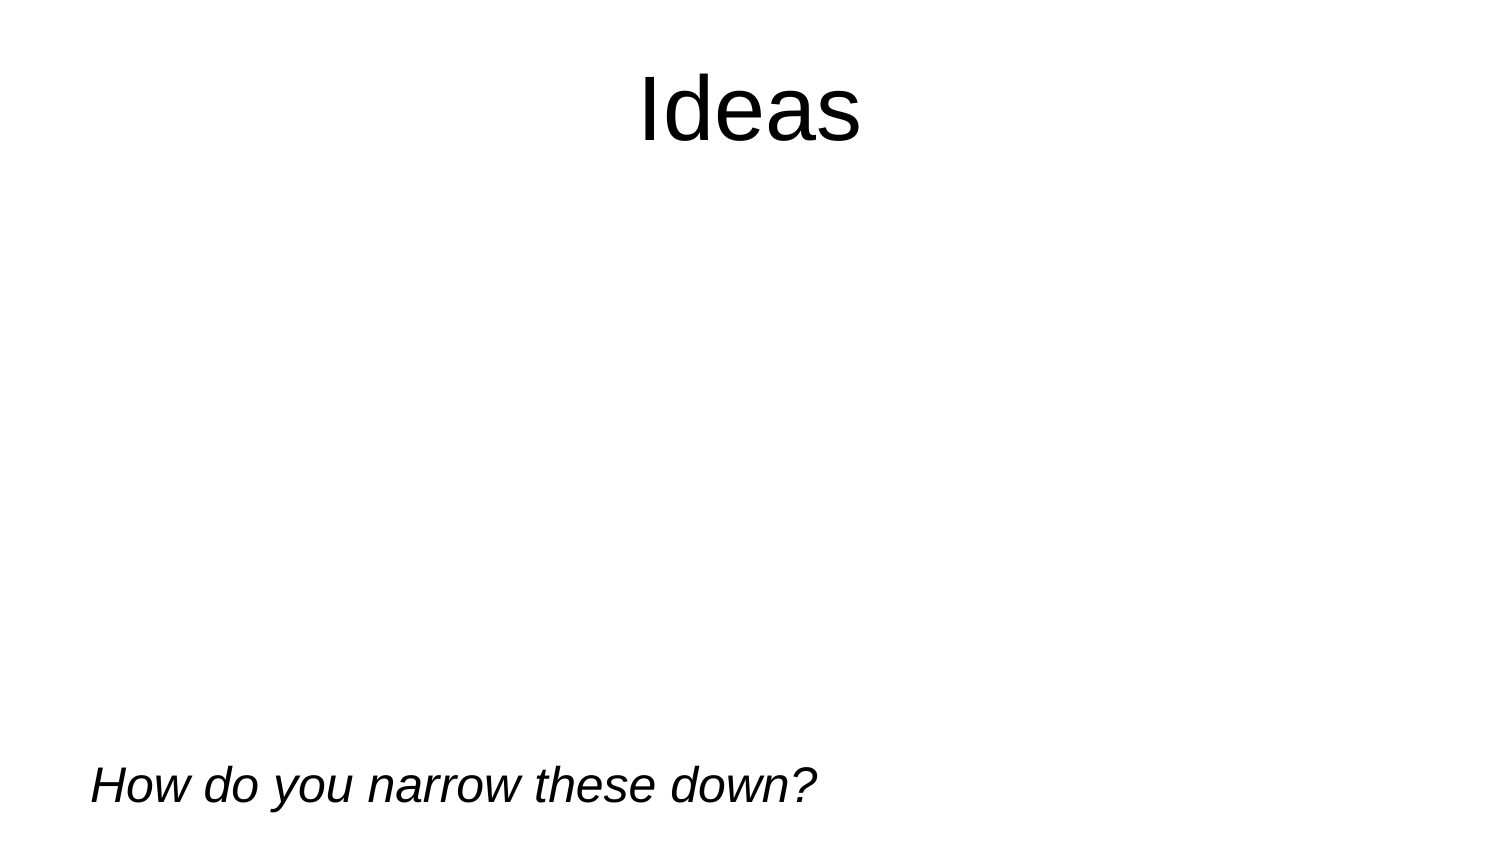

# Ideas

How do you narrow these down?